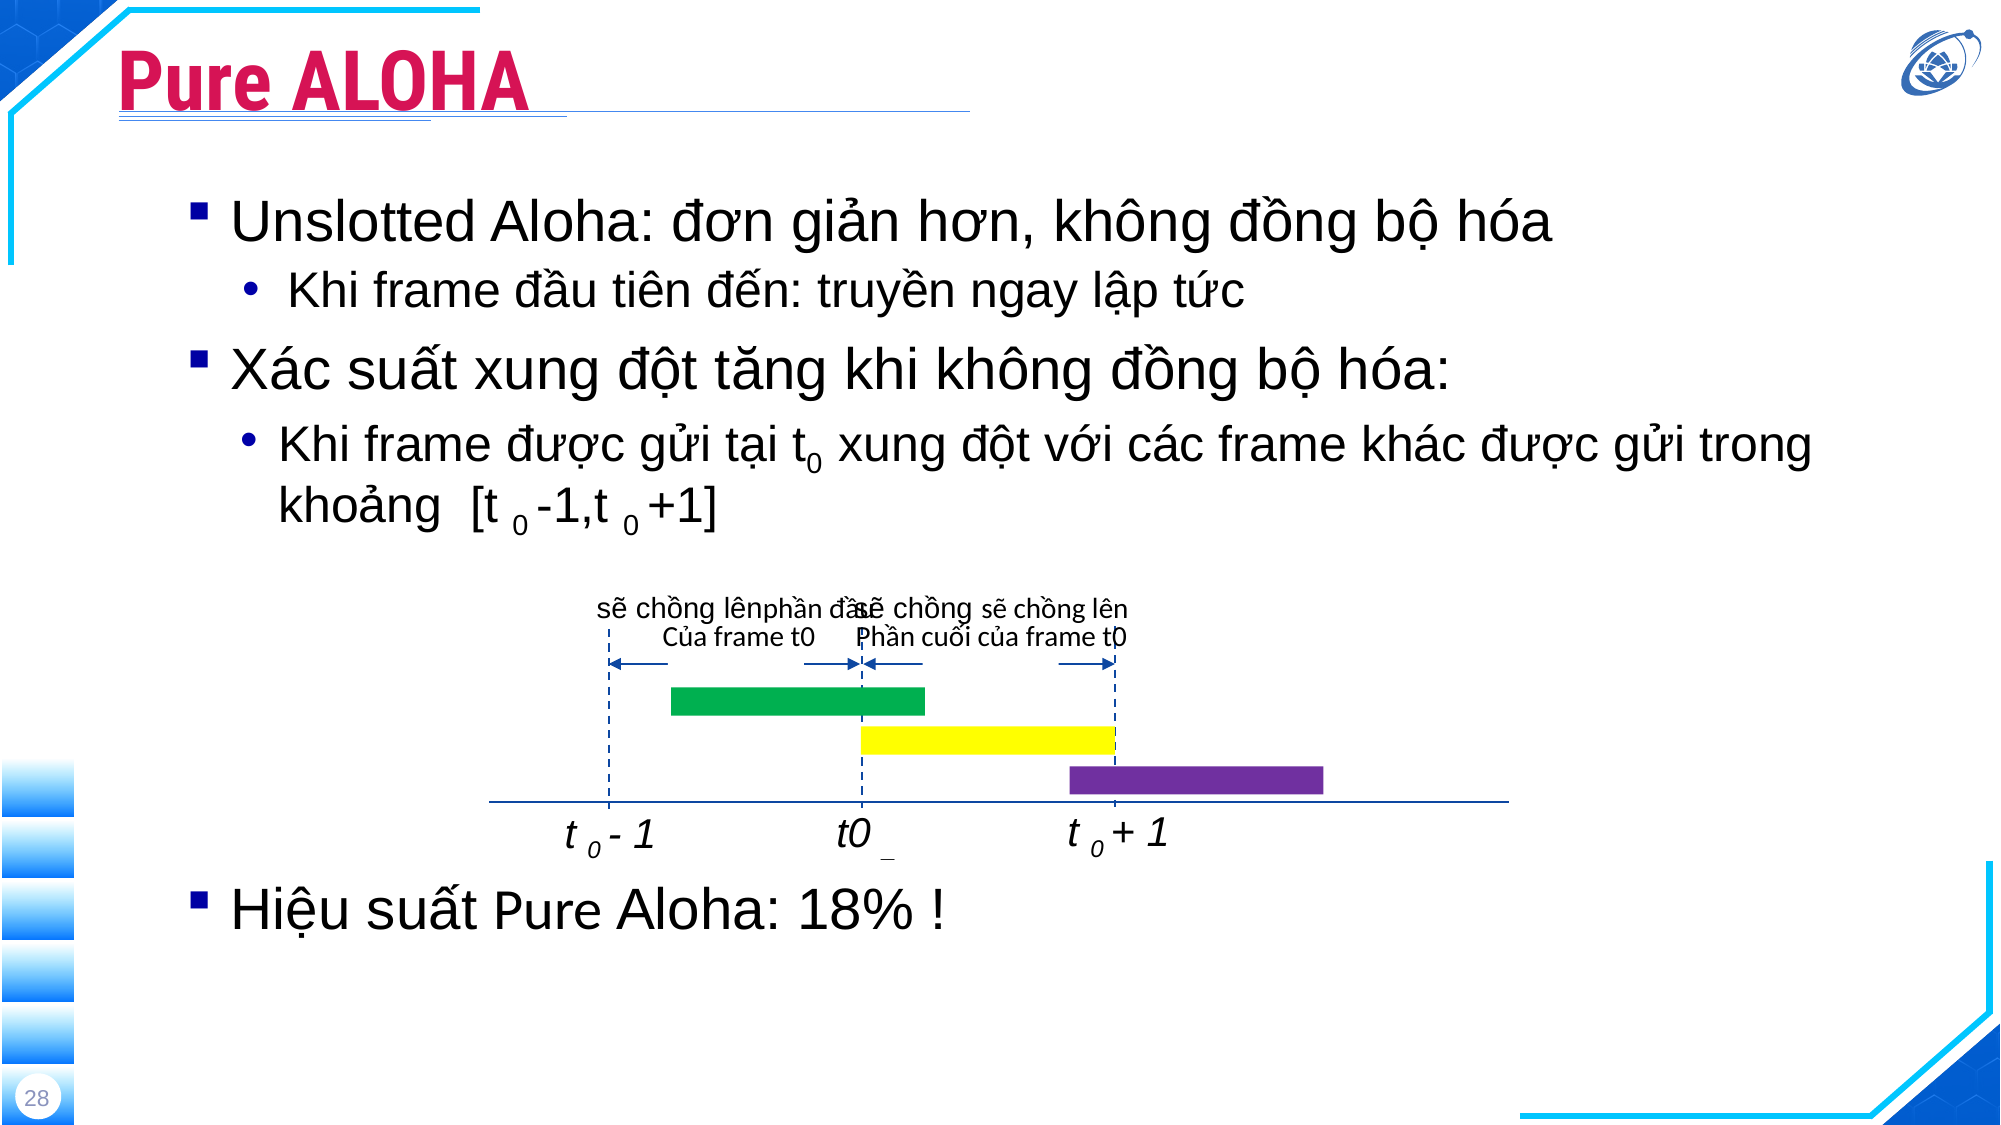

# Pure ALOHA
Unslotted Aloha: đơn giản hơn, không đồng bộ hóa
Khi frame đầu tiên đến: truyền ngay lập tức
Xác suất xung đột tăng khi không đồng bộ hóa:
Khi frame được gửi tại t0  xung đột với các frame khác được gửi trong khoảng  [t 0 -1,t 0 +1]
sẽ chồng lênphần đầu
Của frame t0
sẽ chồng sẽ chồng lên
Phần cuối của frame t0

t 0 + 1
t0 _
t 0 - 1
Hiệu suất Pure Aloha: 18% !
28